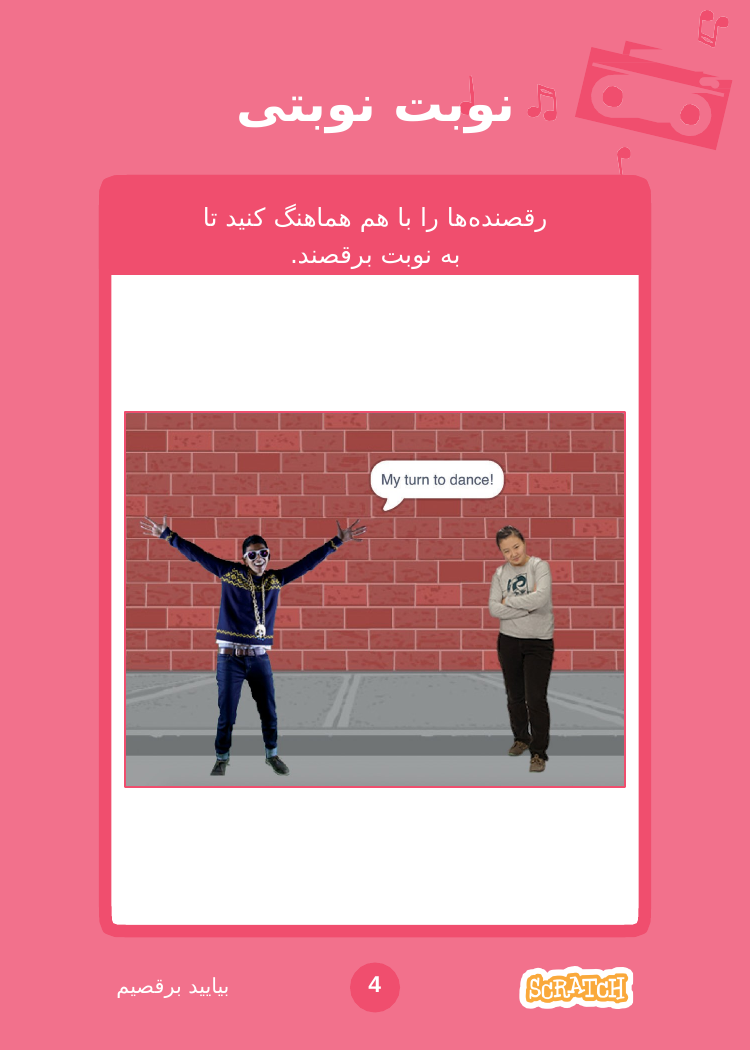

# نوبت نوبتی

رقصنده‌ها را با هم هماهنگ کنید تا به نوبت برقصند.

4
بیایید برقصیم